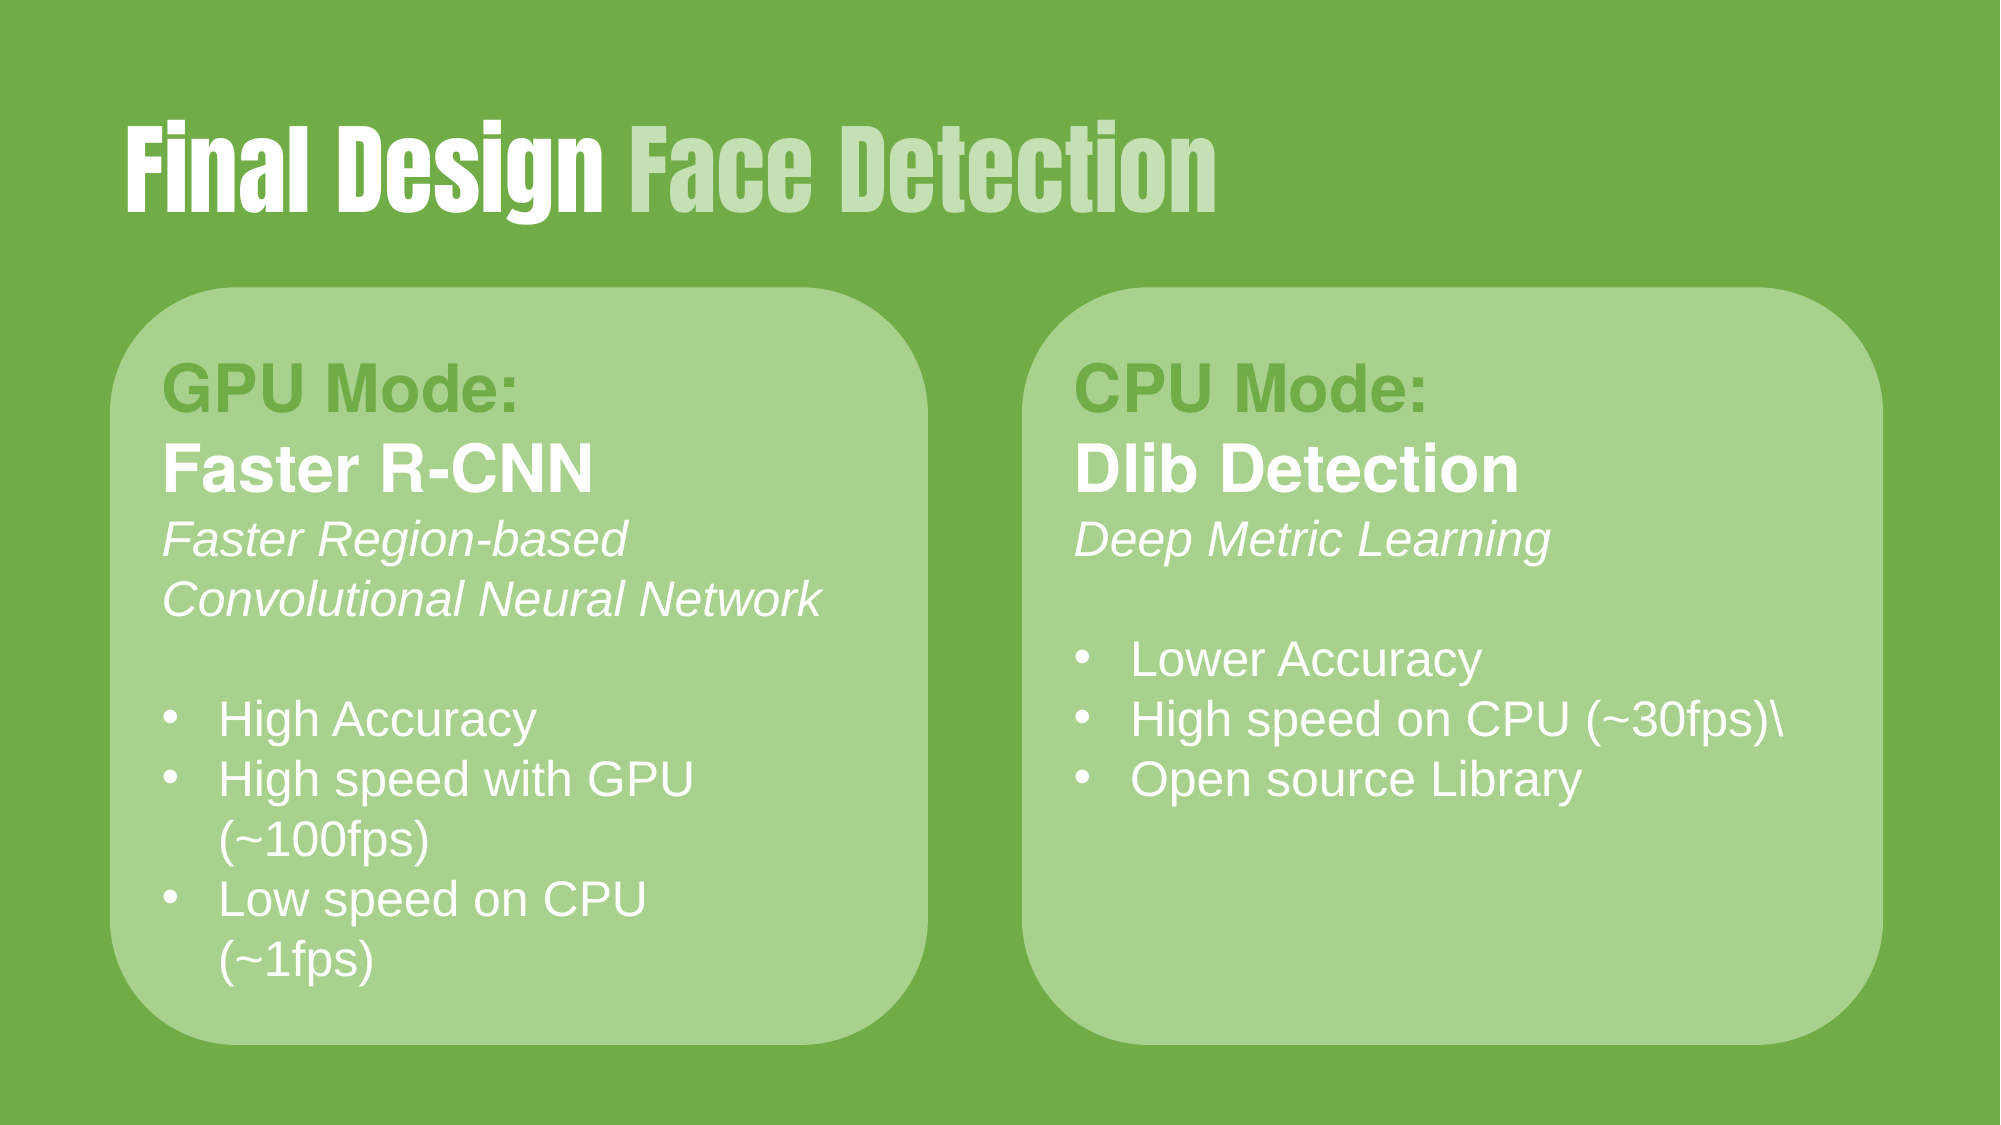

Final Design Face Detection
GPU Mode:
Faster R-CNN
Faster Region-based Convolutional Neural Network

High Accuracy
High speed with GPU (~100fps)
Low speed on CPU
(~1fps)
CPU Mode:
Dlib Detection
Deep Metric Learning

Lower Accuracy
High speed on CPU (~30fps)\
Open source Library